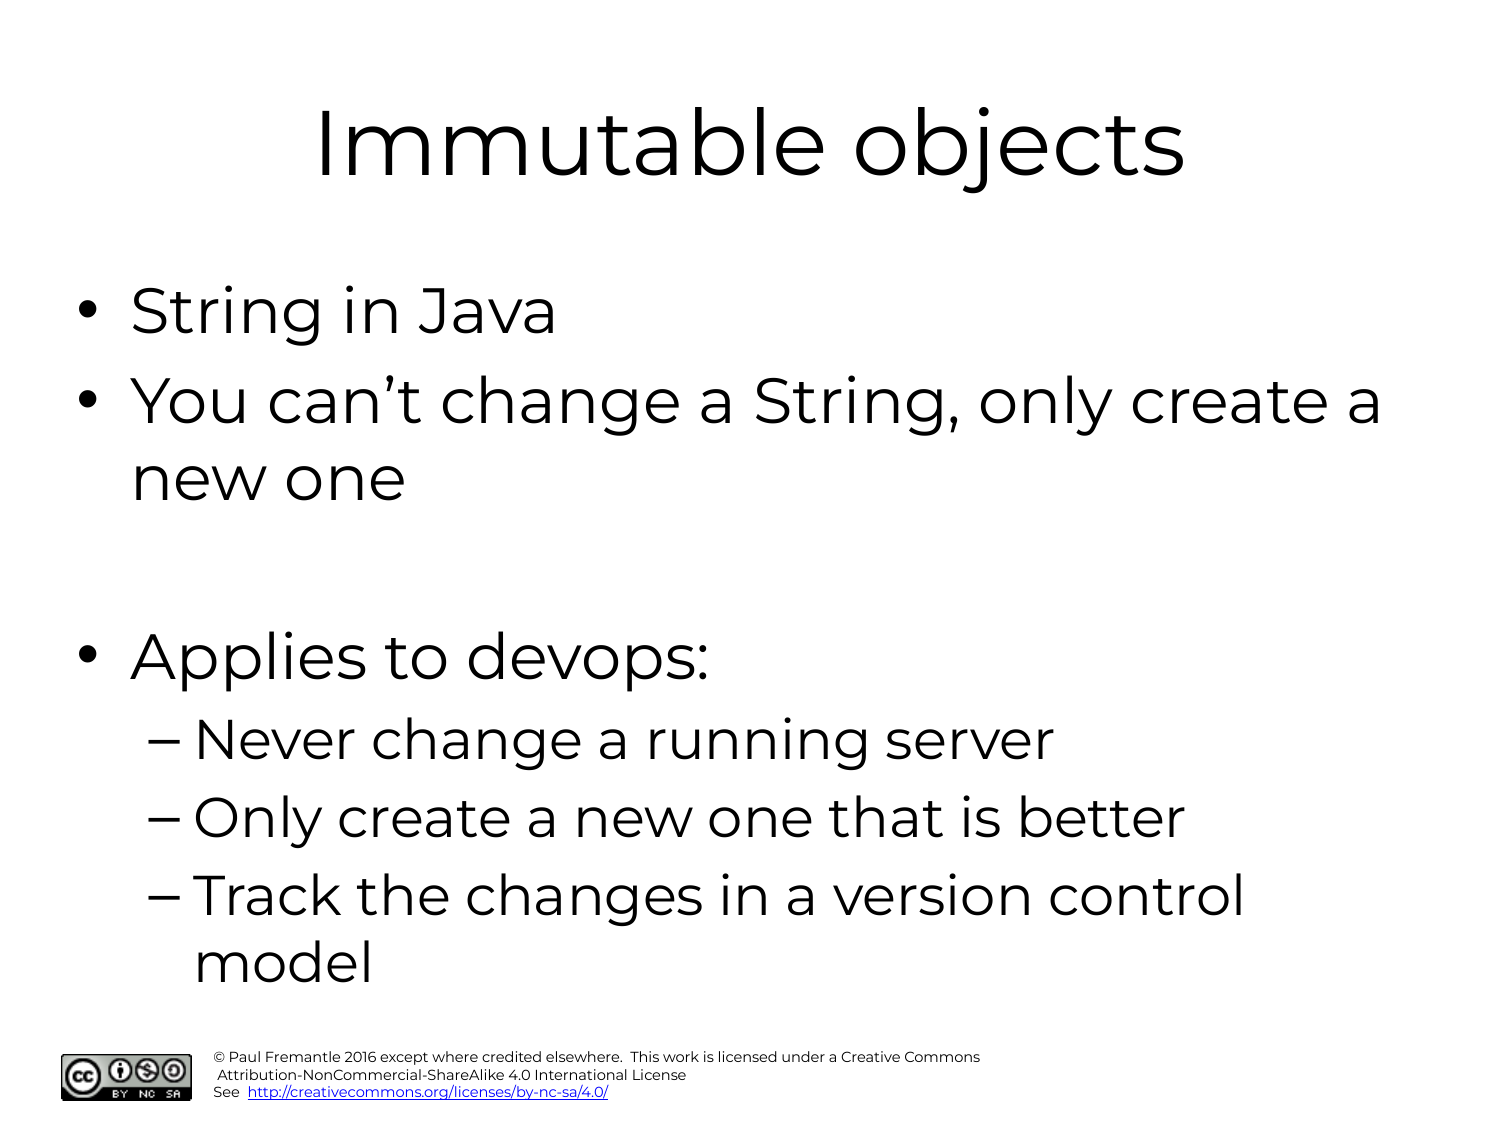

# Immutable objects
String in Java
You can’t change a String, only create a new one

Applies to devops:
Never change a running server
Only create a new one that is better
Track the changes in a version control model